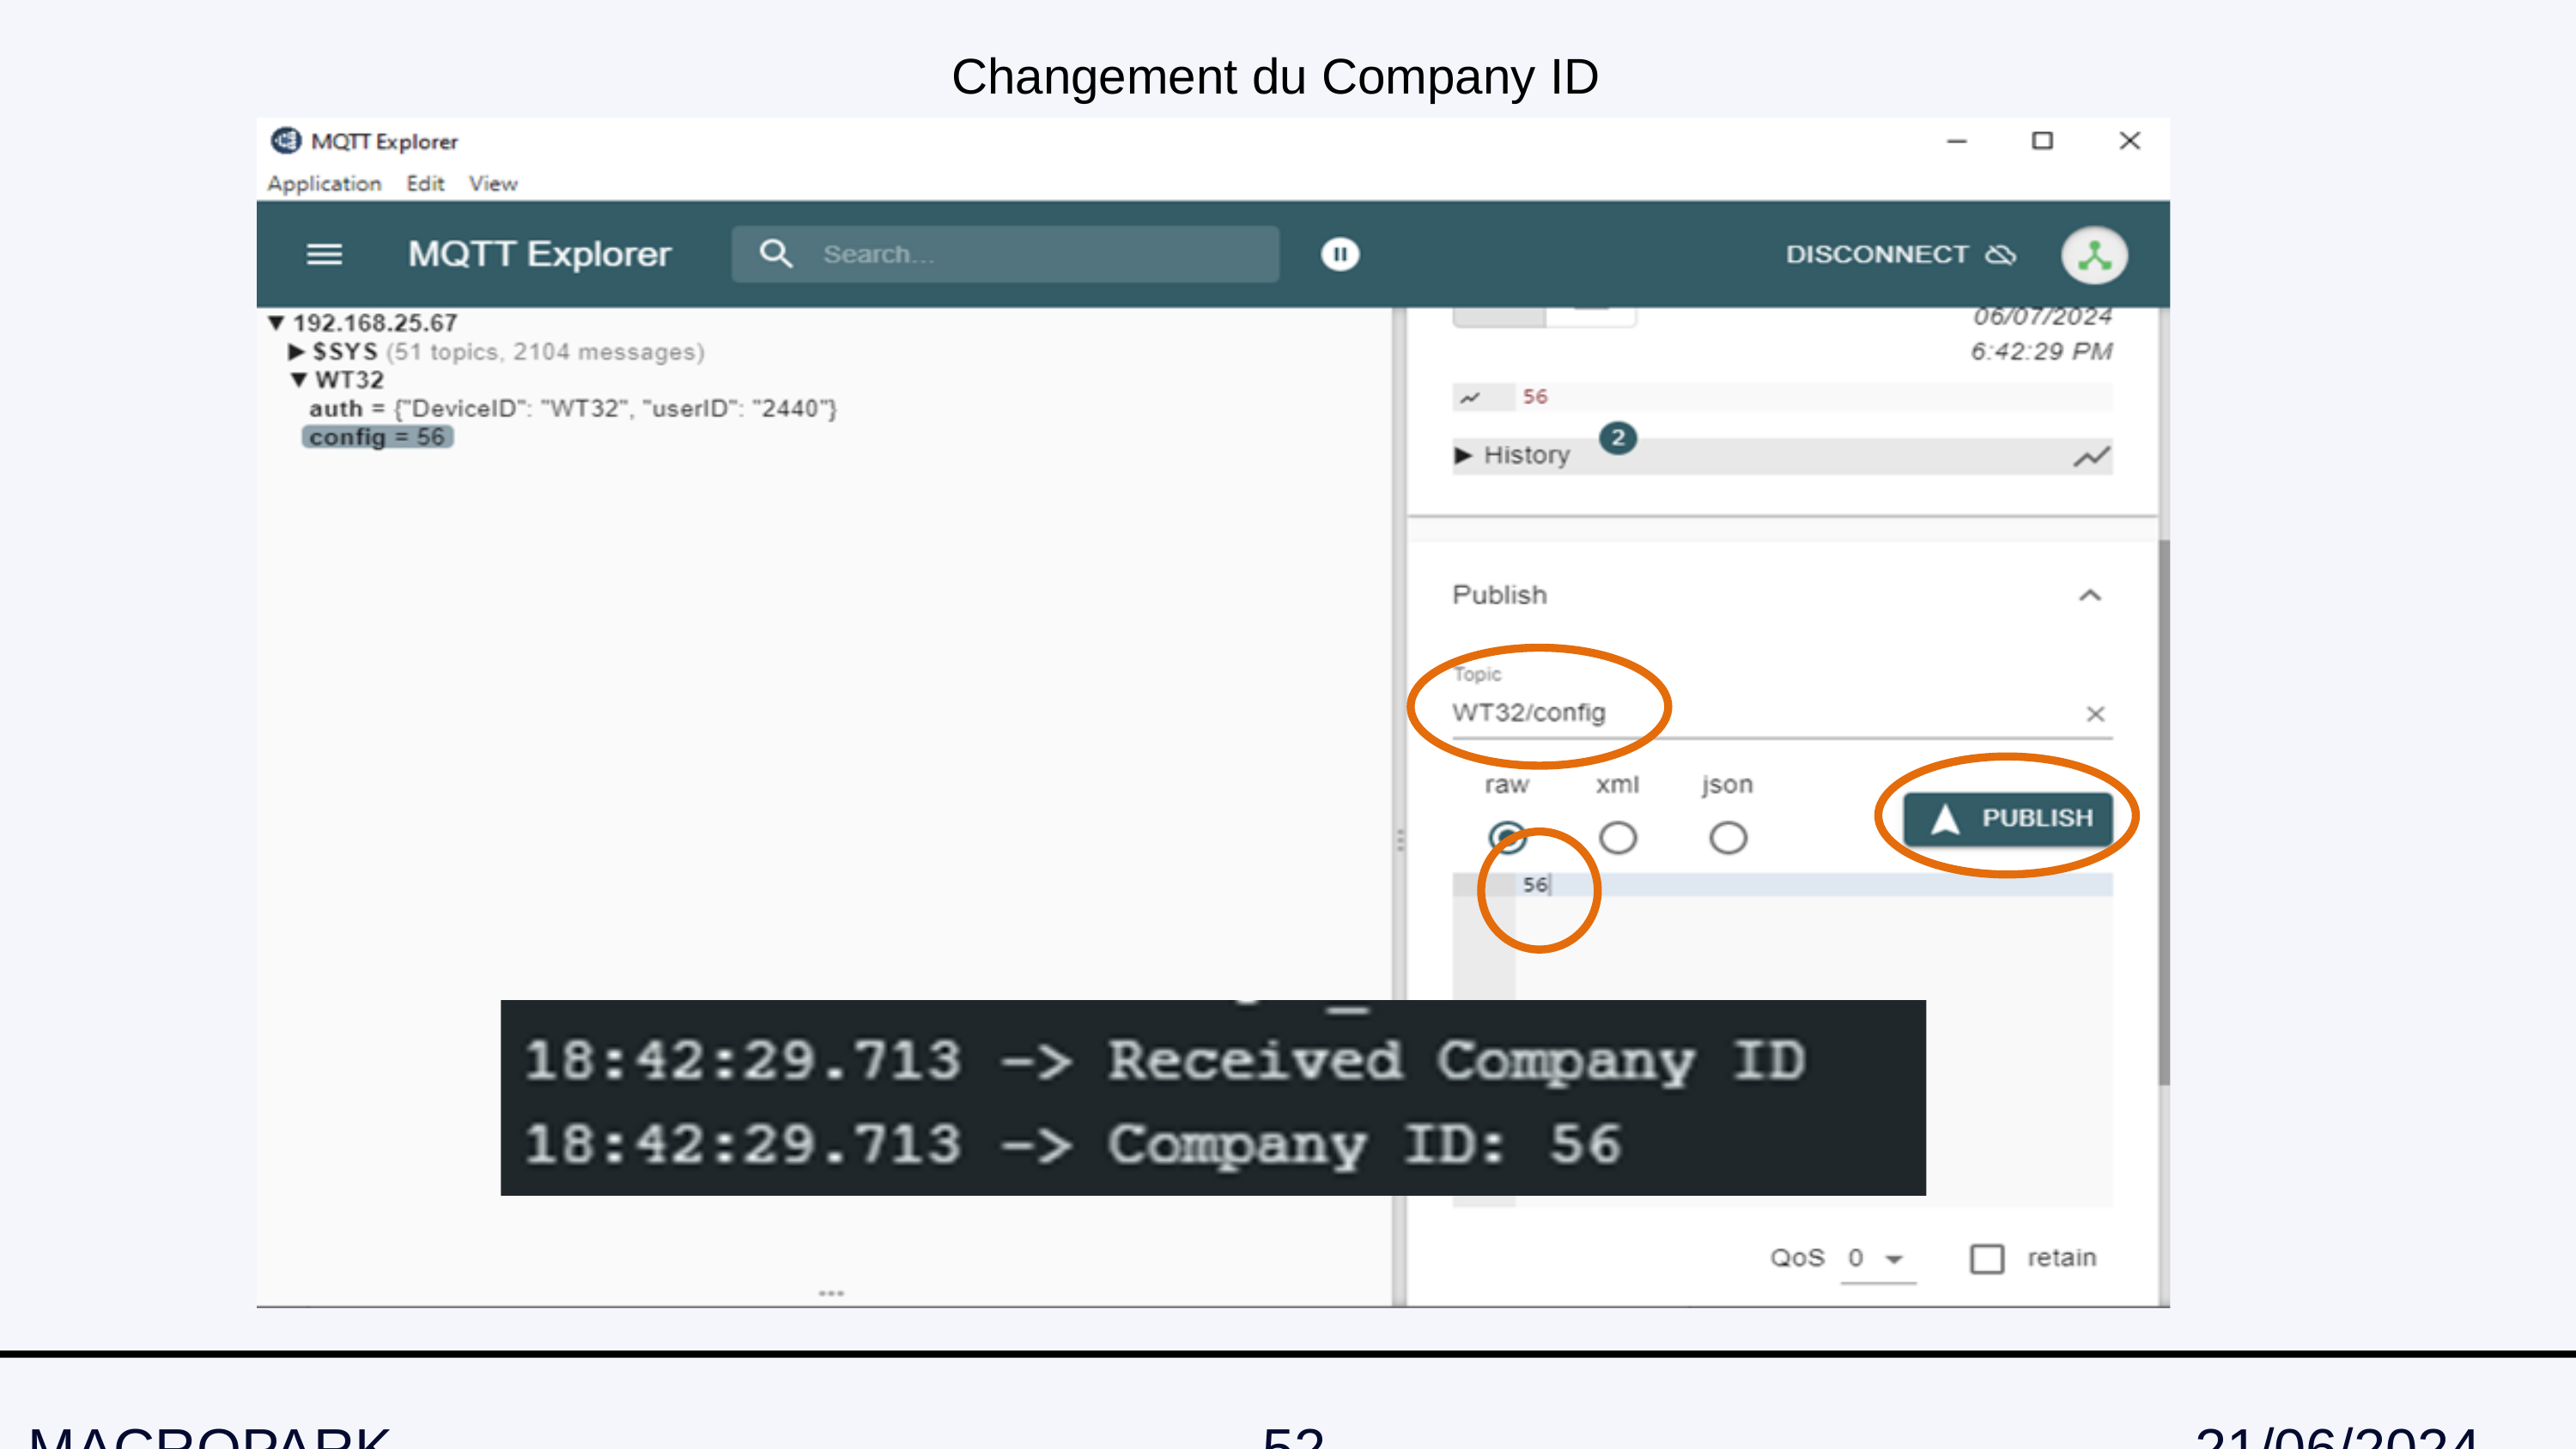

Changement du Company ID

MACROPARK
52
21/06/2024